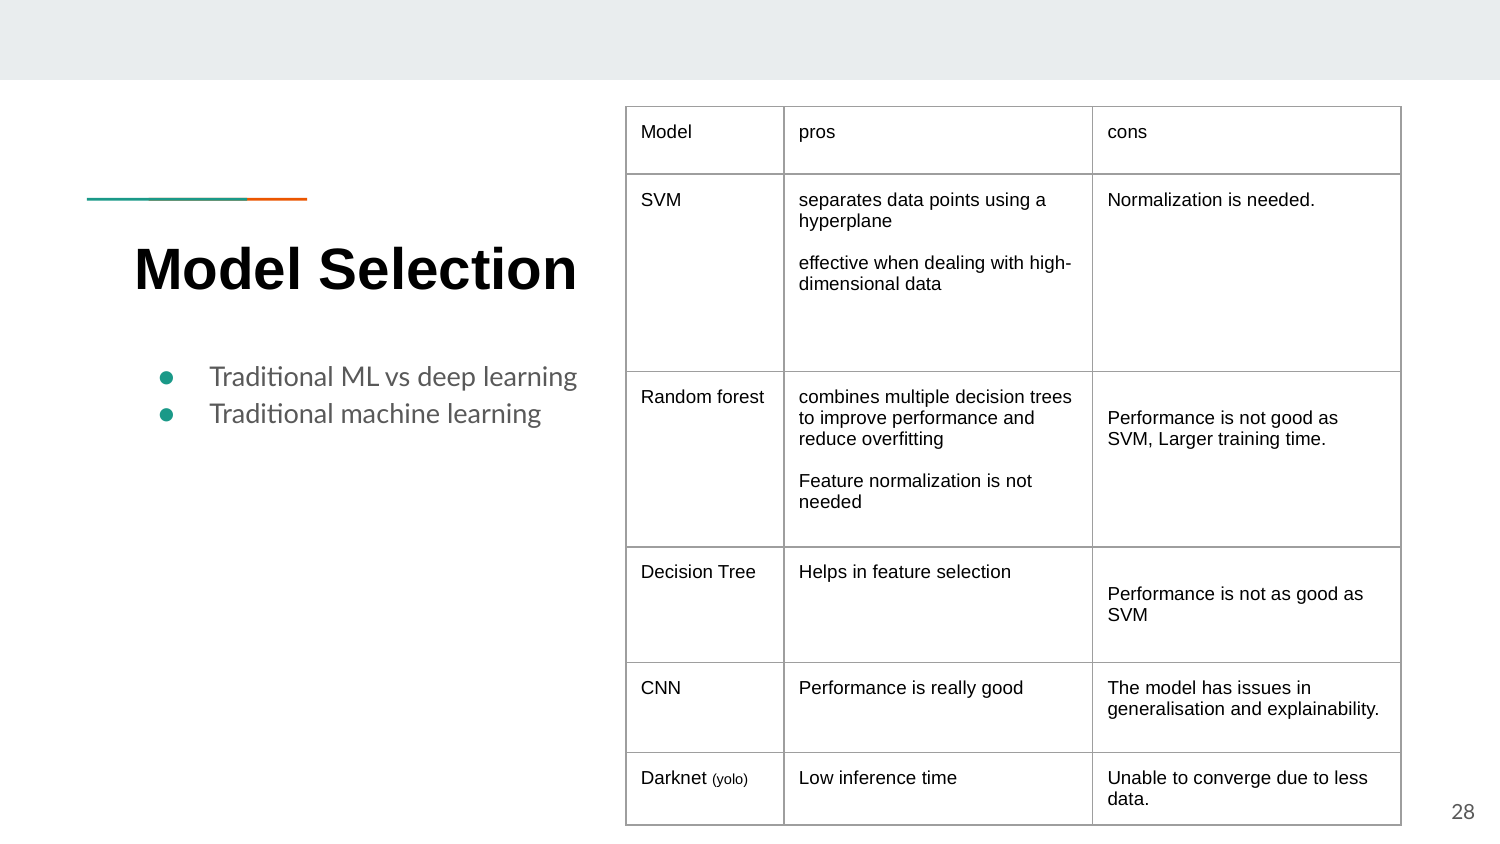

| Model | pros | cons |
| --- | --- | --- |
| SVM | separates data points using a hyperplane effective when dealing with high-dimensional data | Normalization is needed. |
| Random forest | combines multiple decision trees to improve performance and reduce overfitting Feature normalization is not needed | Performance is not good as SVM, Larger training time. |
| Decision Tree | Helps in feature selection | Performance is not as good as SVM |
| CNN | Performance is really good | The model has issues in generalisation and explainability. |
| Darknet (yolo) | Low inference time | Unable to converge due to less data. |
# Model Selection
Traditional ML vs deep learning
Traditional machine learning
28